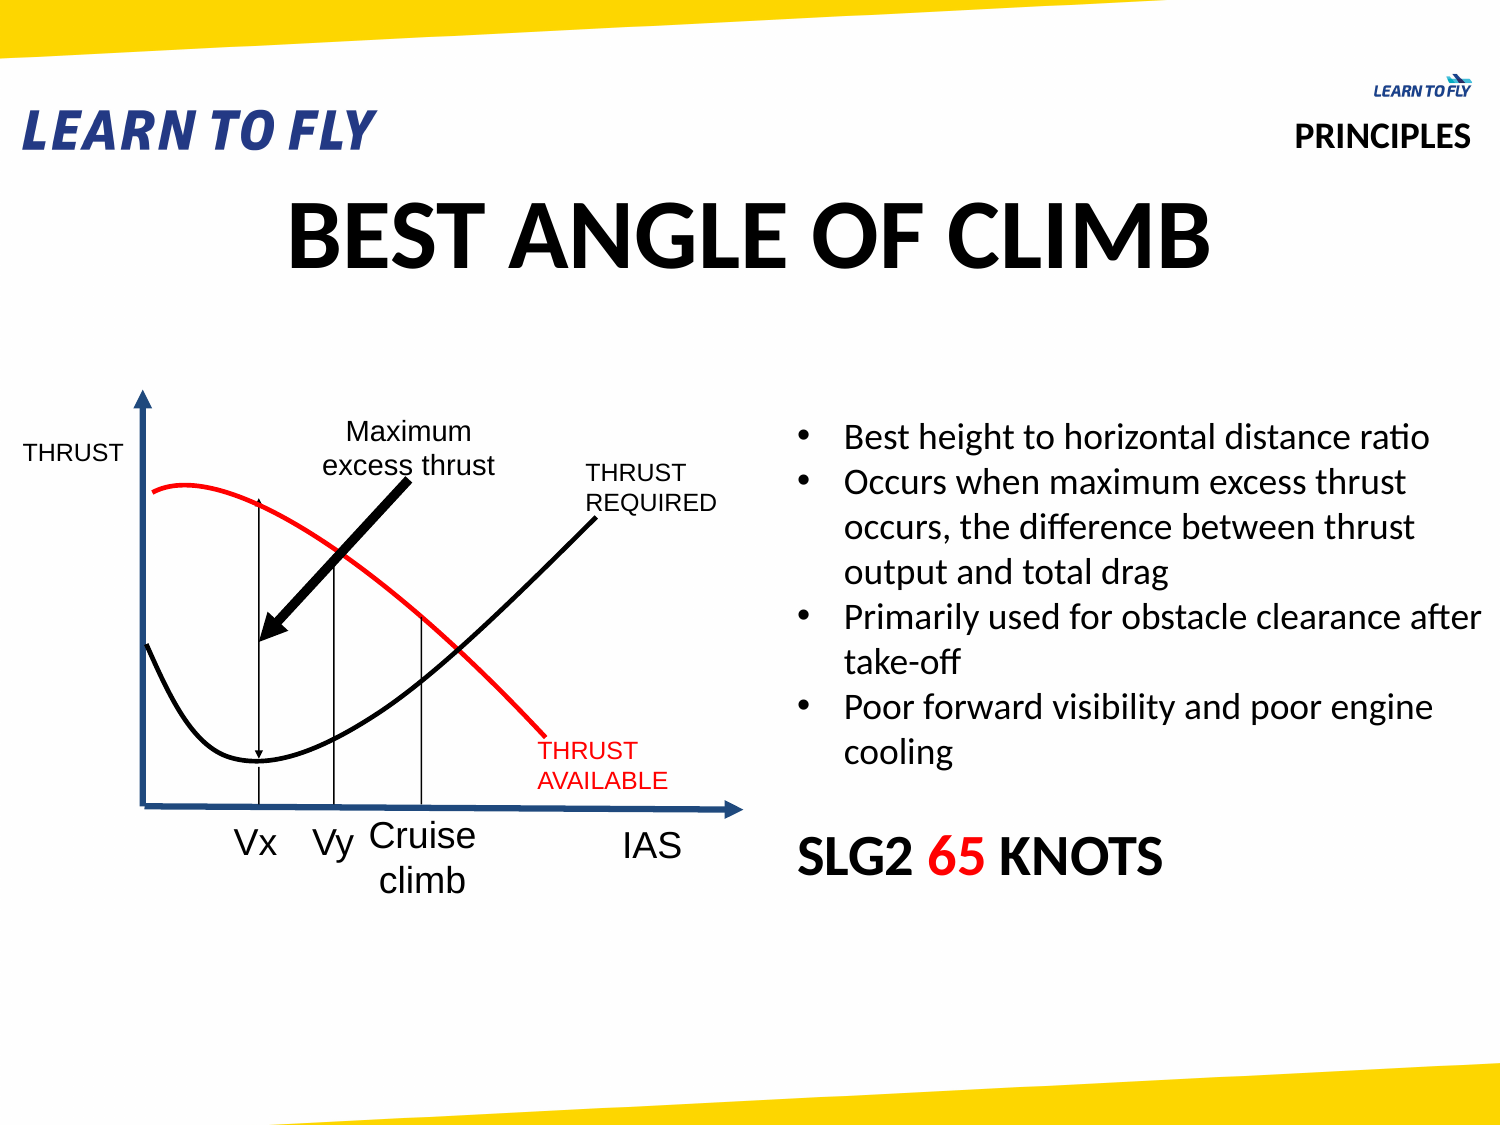

PRINCIPLES
BEST ANGLE OF CLIMB

Best height to horizontal distance ratio
Occurs when maximum excess thrust occurs, the difference between thrust output and total drag
Primarily used for obstacle clearance after take-off
Poor forward visibility and poor engine cooling

SLG2 65 KNOTS
Maximum excess thrust
THRUST
THRUST REQUIRED

THRUST AVAILABLE

Cruise climb

Vx
Vy
IAS